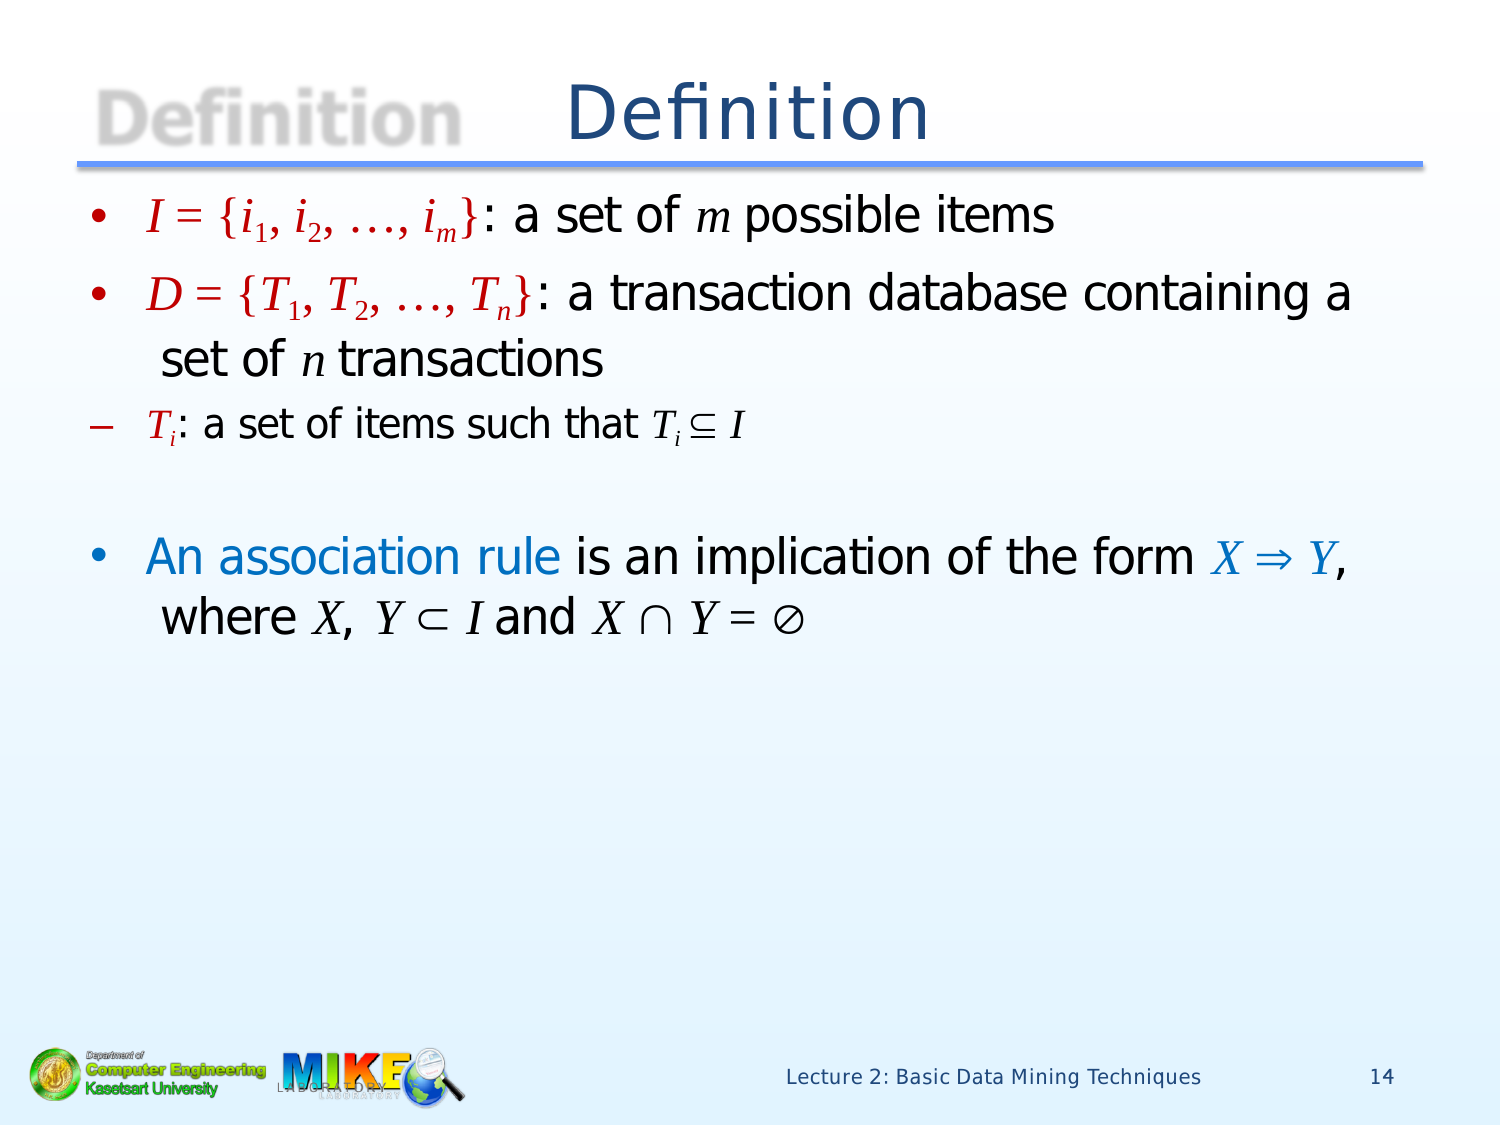

# Definition
I = {i1, i2, …, im}: a set of m possible items
D = {T1, T2, …, Tn}: a transaction database containing a  set of n transactions
–	Ti: a set of items such that Ti ⊆ I

An association rule is an implication of the form X ⇒ Y,  where X, Y ⊂ I and X ∩ Y = ∅
Lecture 2: Basic Data Mining Techniques
14